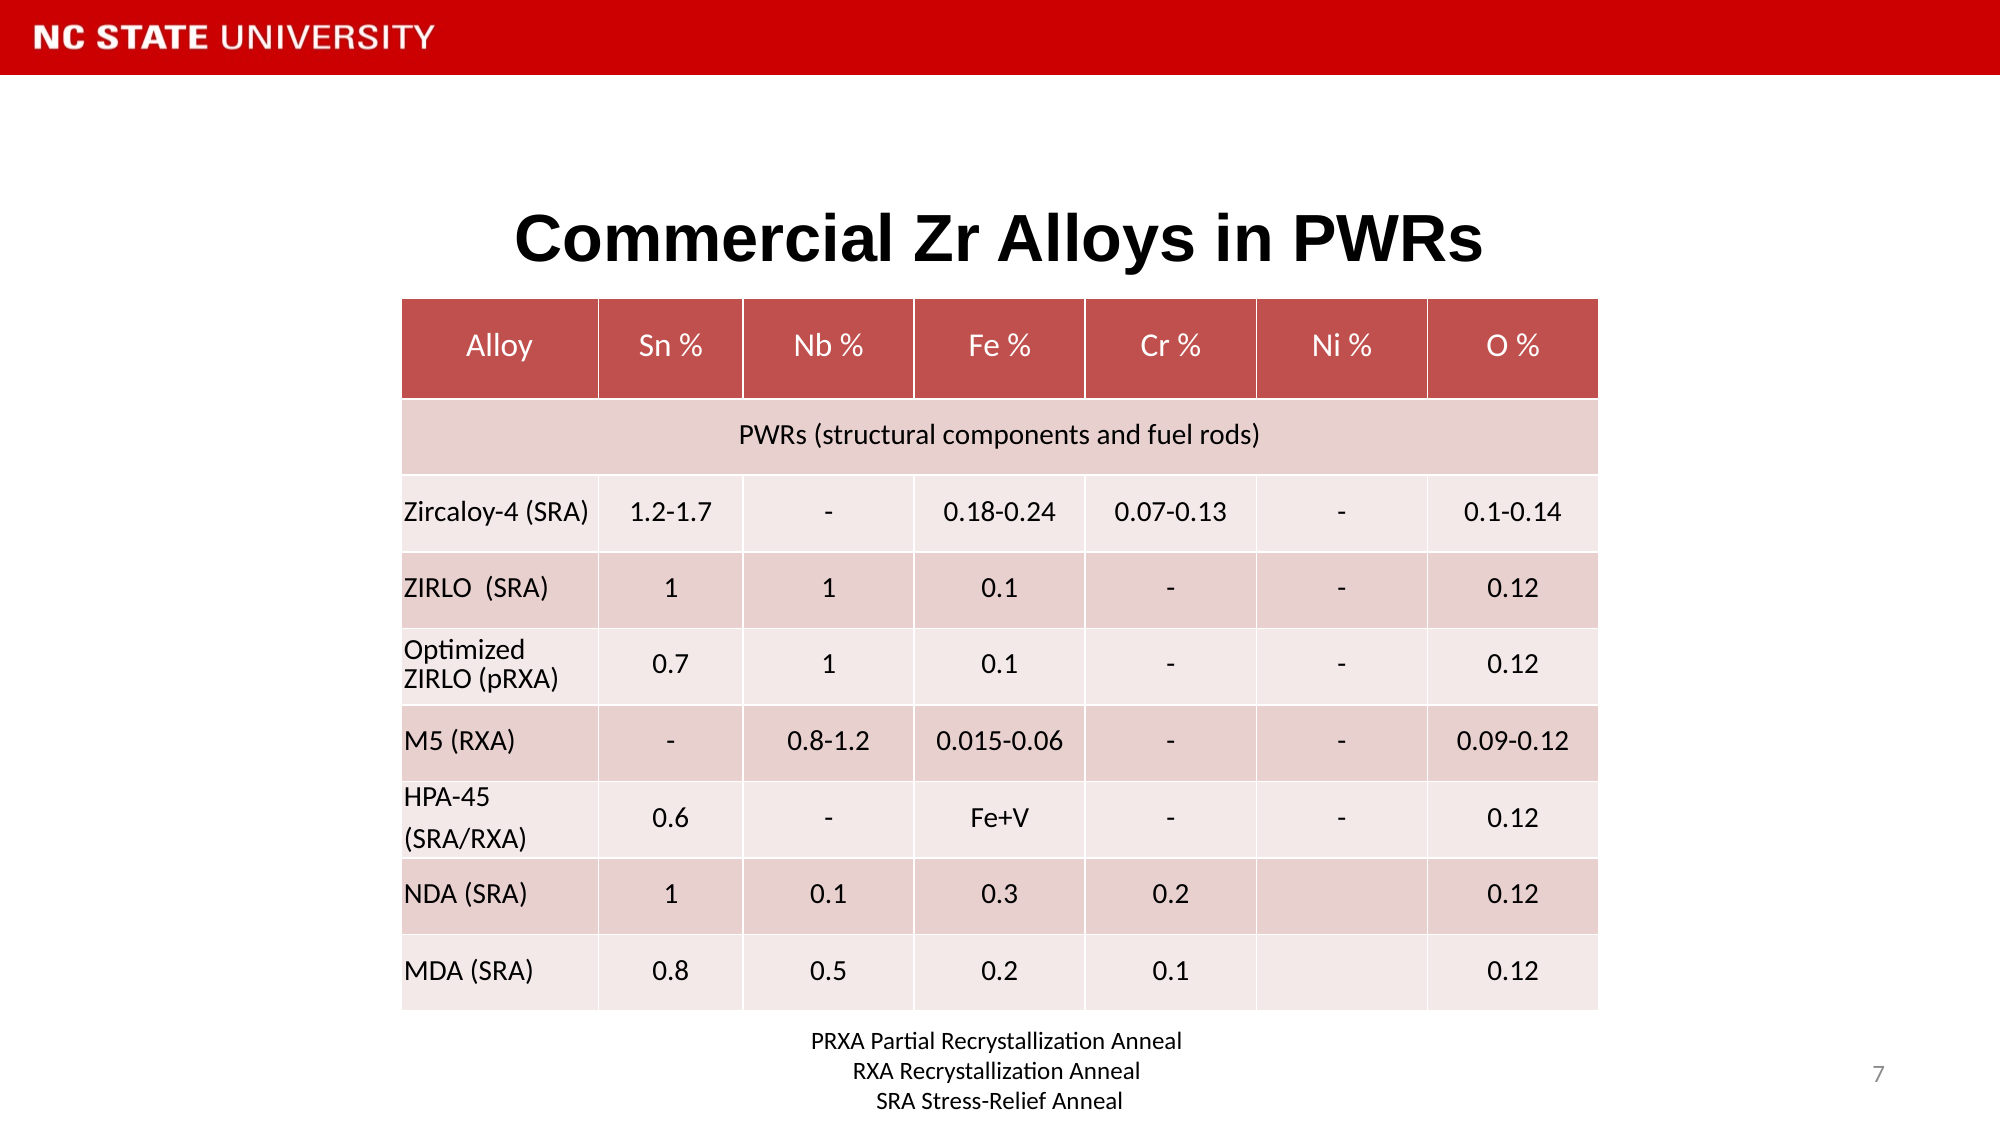

# Commercial Zr Alloys in PWRs
| Alloy | Sn % | Nb % | Fe % | Cr % | Ni % | O % |
| --- | --- | --- | --- | --- | --- | --- |
| PWRs (structural components and fuel rods) |  |  |  |  |  |  |
| Zircaloy-4 (SRA) | 1.2-1.7 | - | 0.18-0.24 | 0.07-0.13 | - | 0.1-0.14 |
| ZIRLO (SRA) | 1 | 1 | 0.1 | - | - | 0.12 |
| Optimized ZIRLO (pRXA) | 0.7 | 1 | 0.1 | - | - | 0.12 |
| M5 (RXA) | - | 0.8-1.2 | 0.015-0.06 | - | - | 0.09-0.12 |
| HPA-45 (SRA/RXA) | 0.6 | - | Fe+V | - | - | 0.12 |
| NDA (SRA) | 1 | 0.1 | 0.3 | 0.2 |  | 0.12 |
| MDA (SRA) | 0.8 | 0.5 | 0.2 | 0.1 |  | 0.12 |
PRXA Partial Recrystallization Anneal
RXA Recrystallization Anneal
SRA Stress-Relief Anneal
7